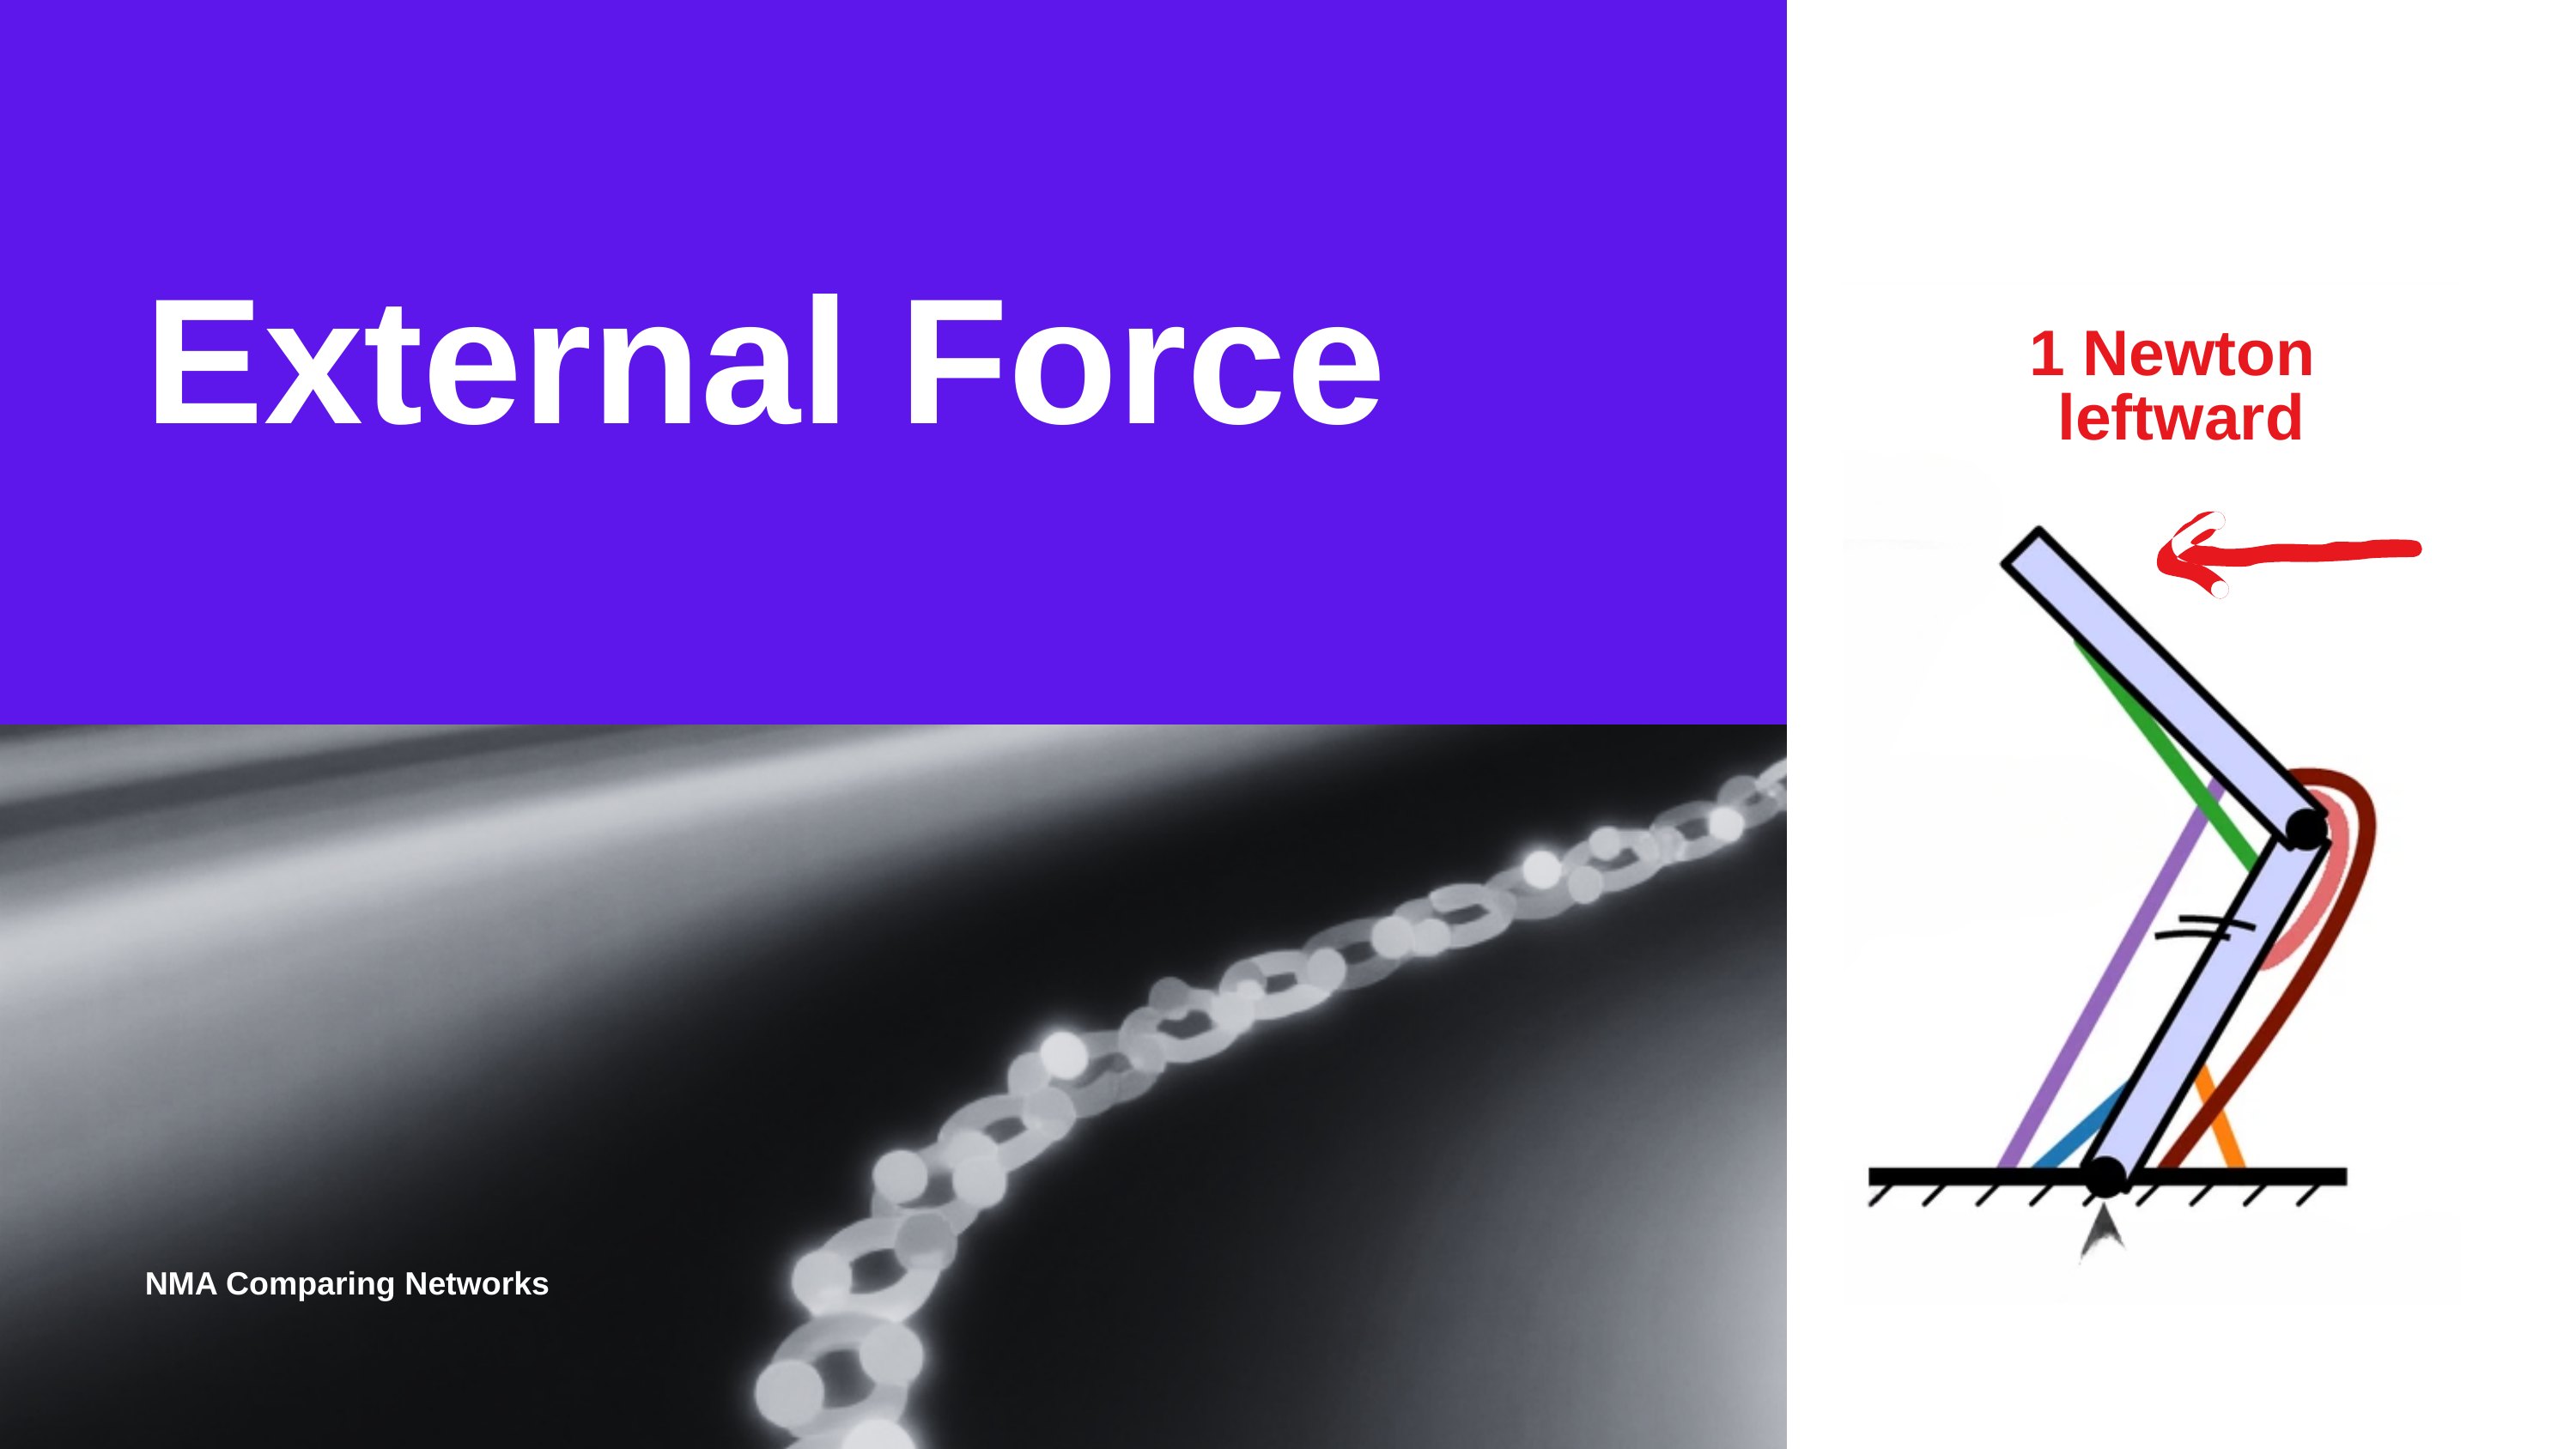

External Force
1 Newton
leftward

NMA Comparing Networks